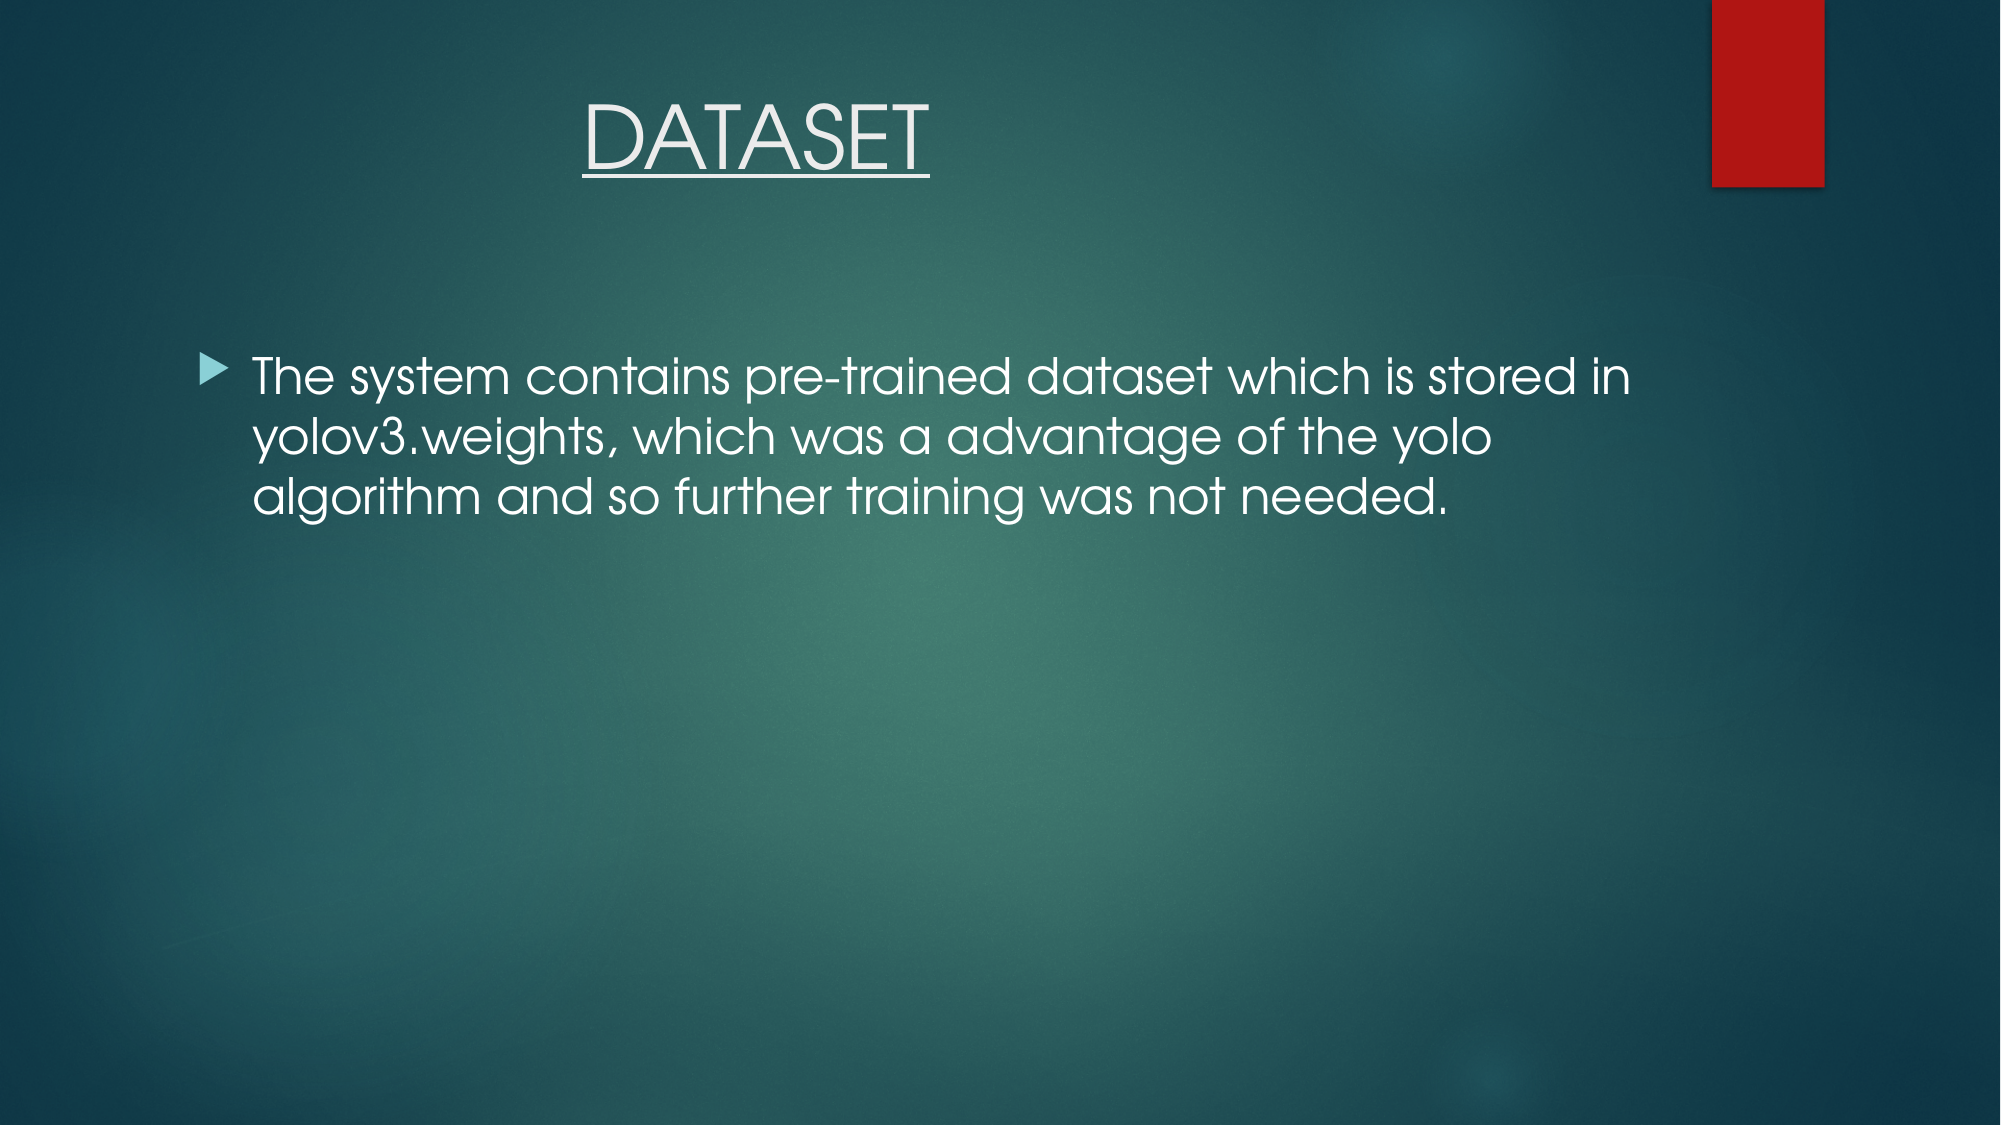

# DATASET
The system contains pre-trained dataset which is stored in yolov3.weights, which was a advantage of the yolo algorithm and so further training was not needed.